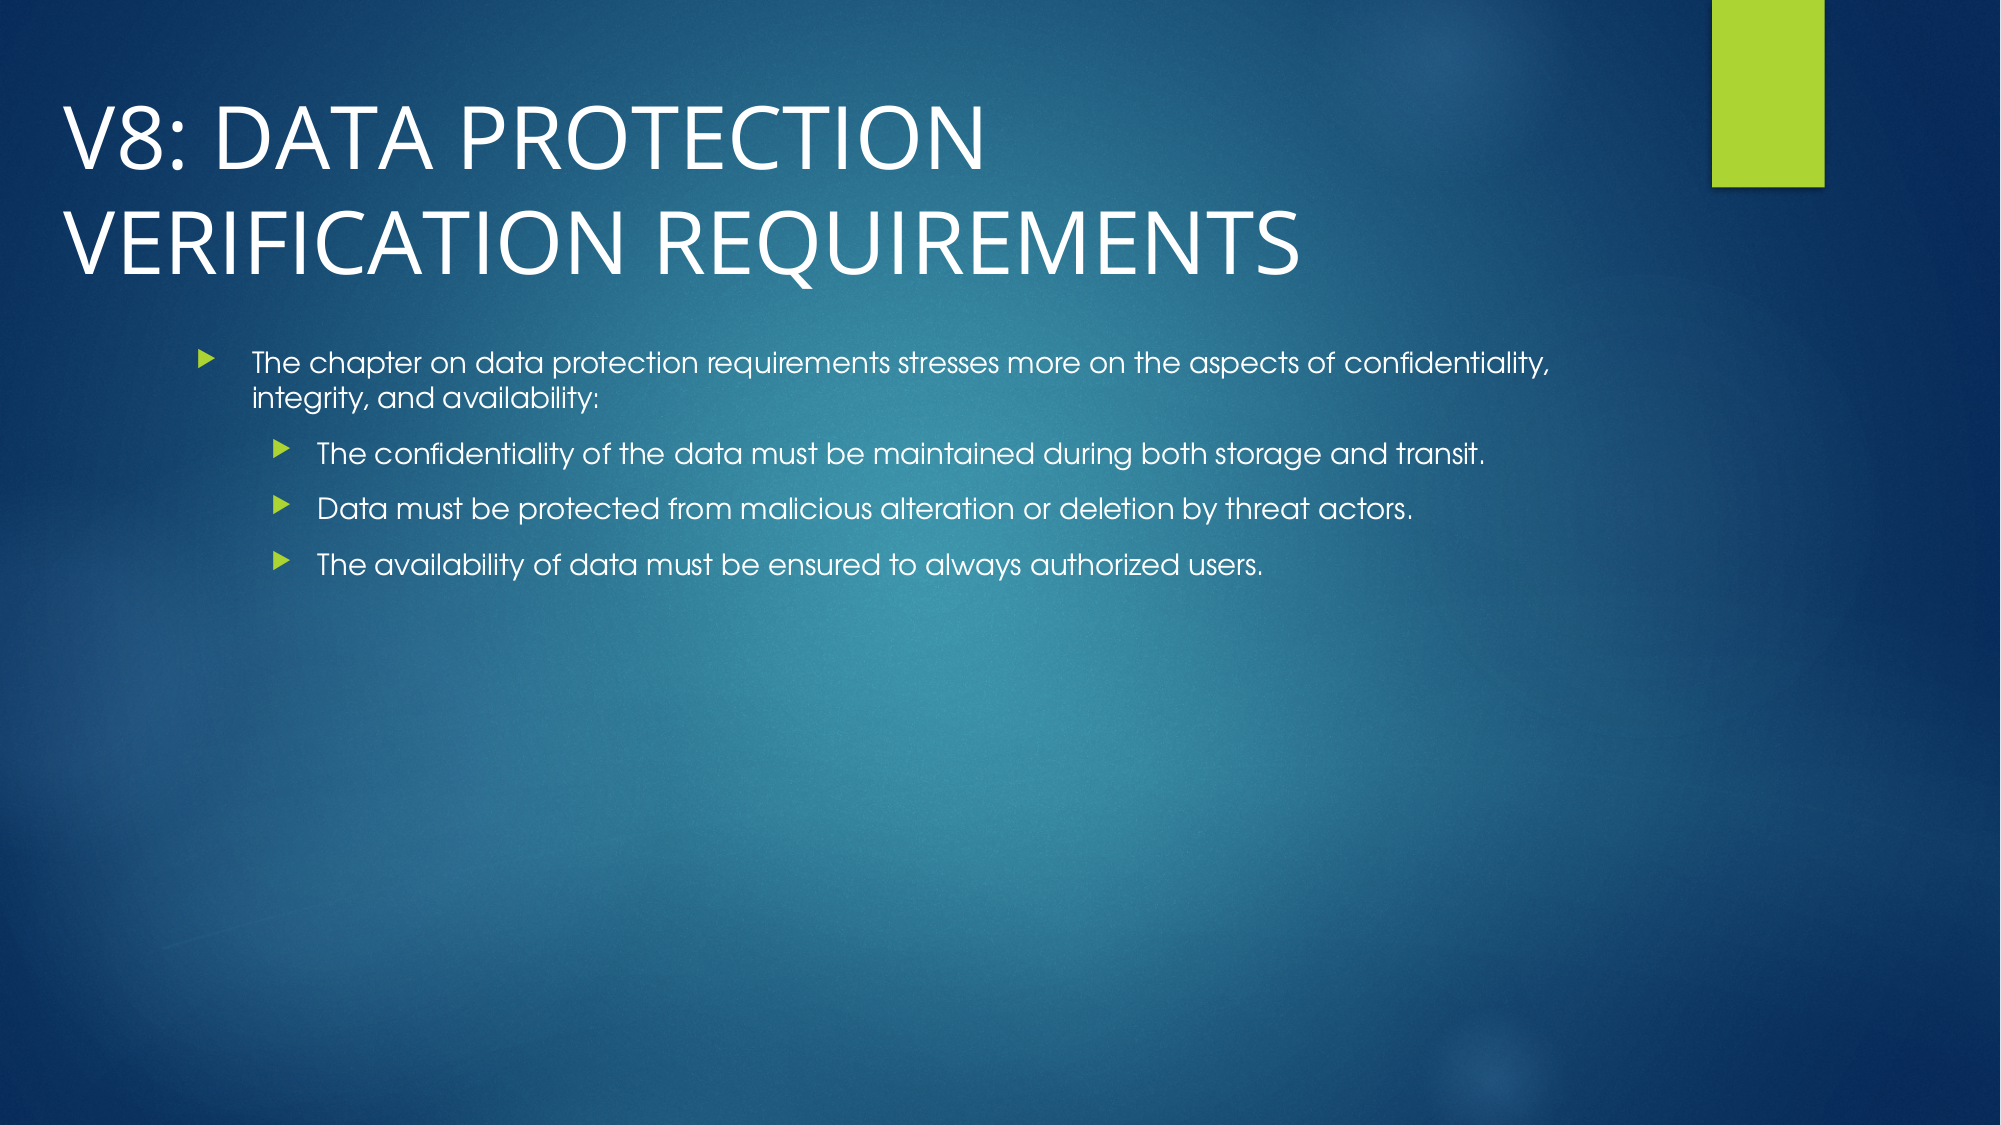

# V8: DATA PROTECTION VERIFICATION REQUIREMENTS
The chapter on data protection requirements stresses more on the aspects of confidentiality, integrity, and availability:
The confidentiality of the data must be maintained during both storage and transit.
Data must be protected from malicious alteration or deletion by threat actors.
The availability of data must be ensured to always authorized users.